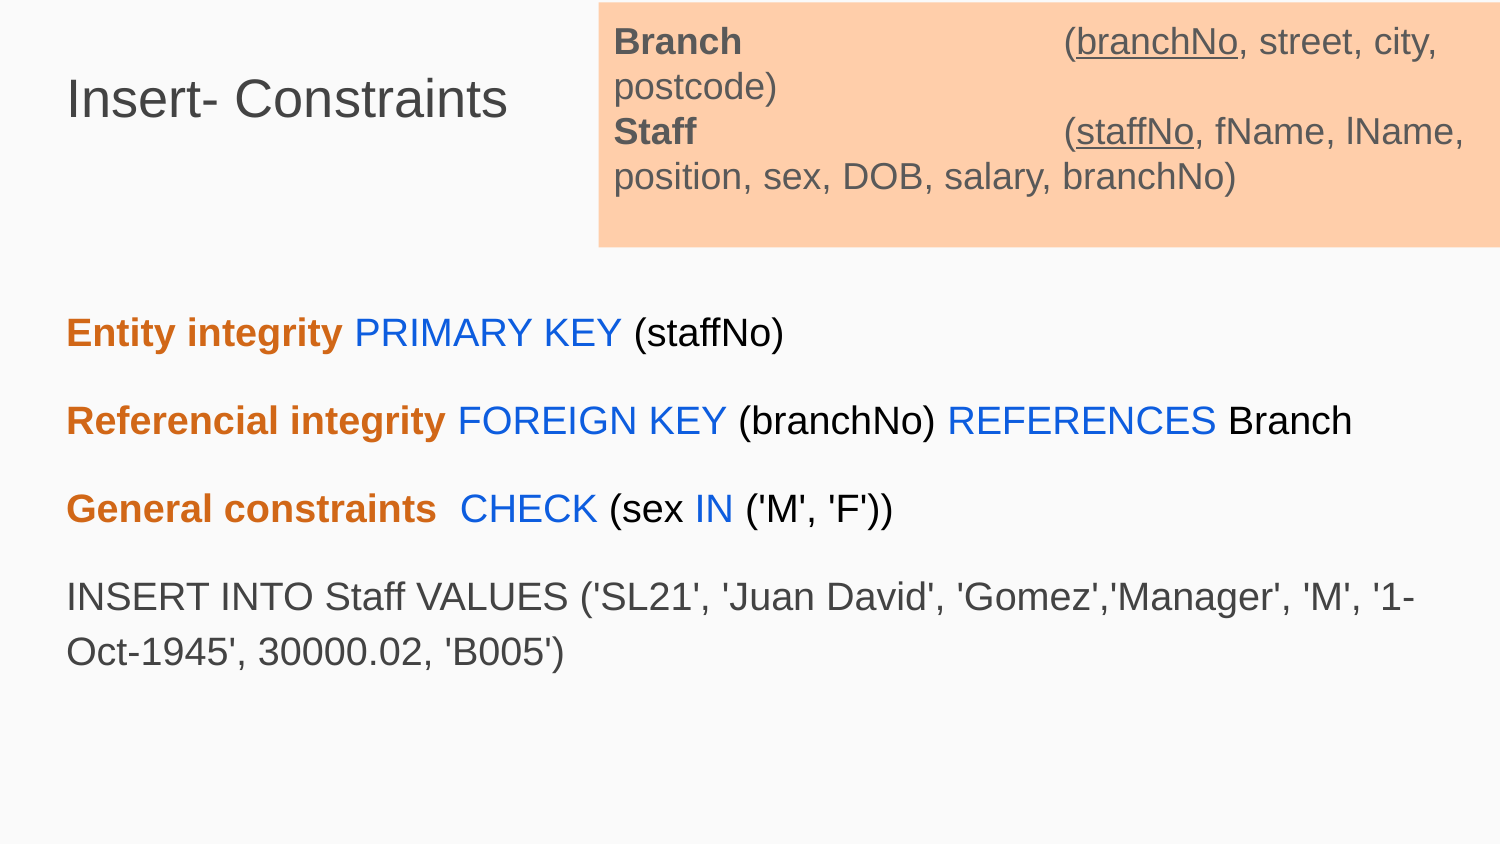

Branch	 		(branchNo, street, city, postcode)
Staff			(staffNo, fName, lName, position, sex, DOB, salary, branchNo)

# Insert- Constraints

Entity integrity PRIMARY KEY (staffNo)
Referencial integrity FOREIGN KEY (branchNo) REFERENCES Branch
General constraints  CHECK (sex IN ('M', 'F'))
INSERT INTO Staff VALUES ('SL21', 'Juan David', 'Gomez','Manager', 'M', '1-Oct-1945', 30000.02, 'B005')